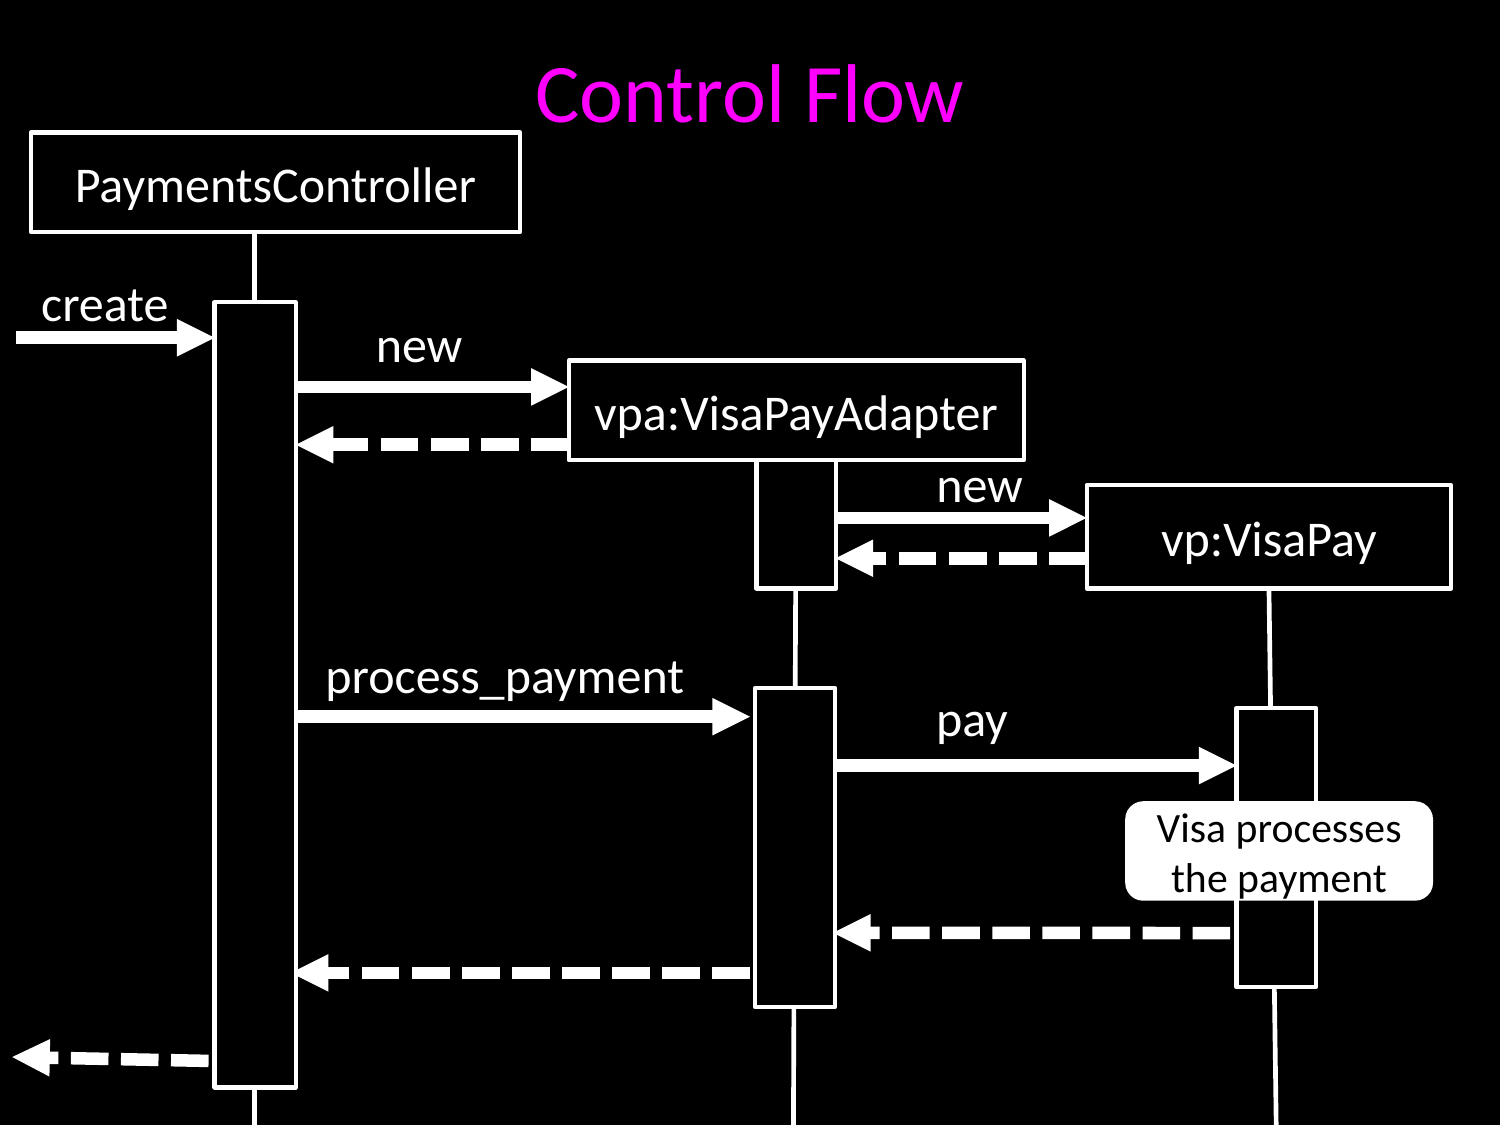

# Control Flow
PaymentsController
create

new
vpa:VisaPayAdapter
new

vp:VisaPay
process_payment
pay

Visa processes the payment